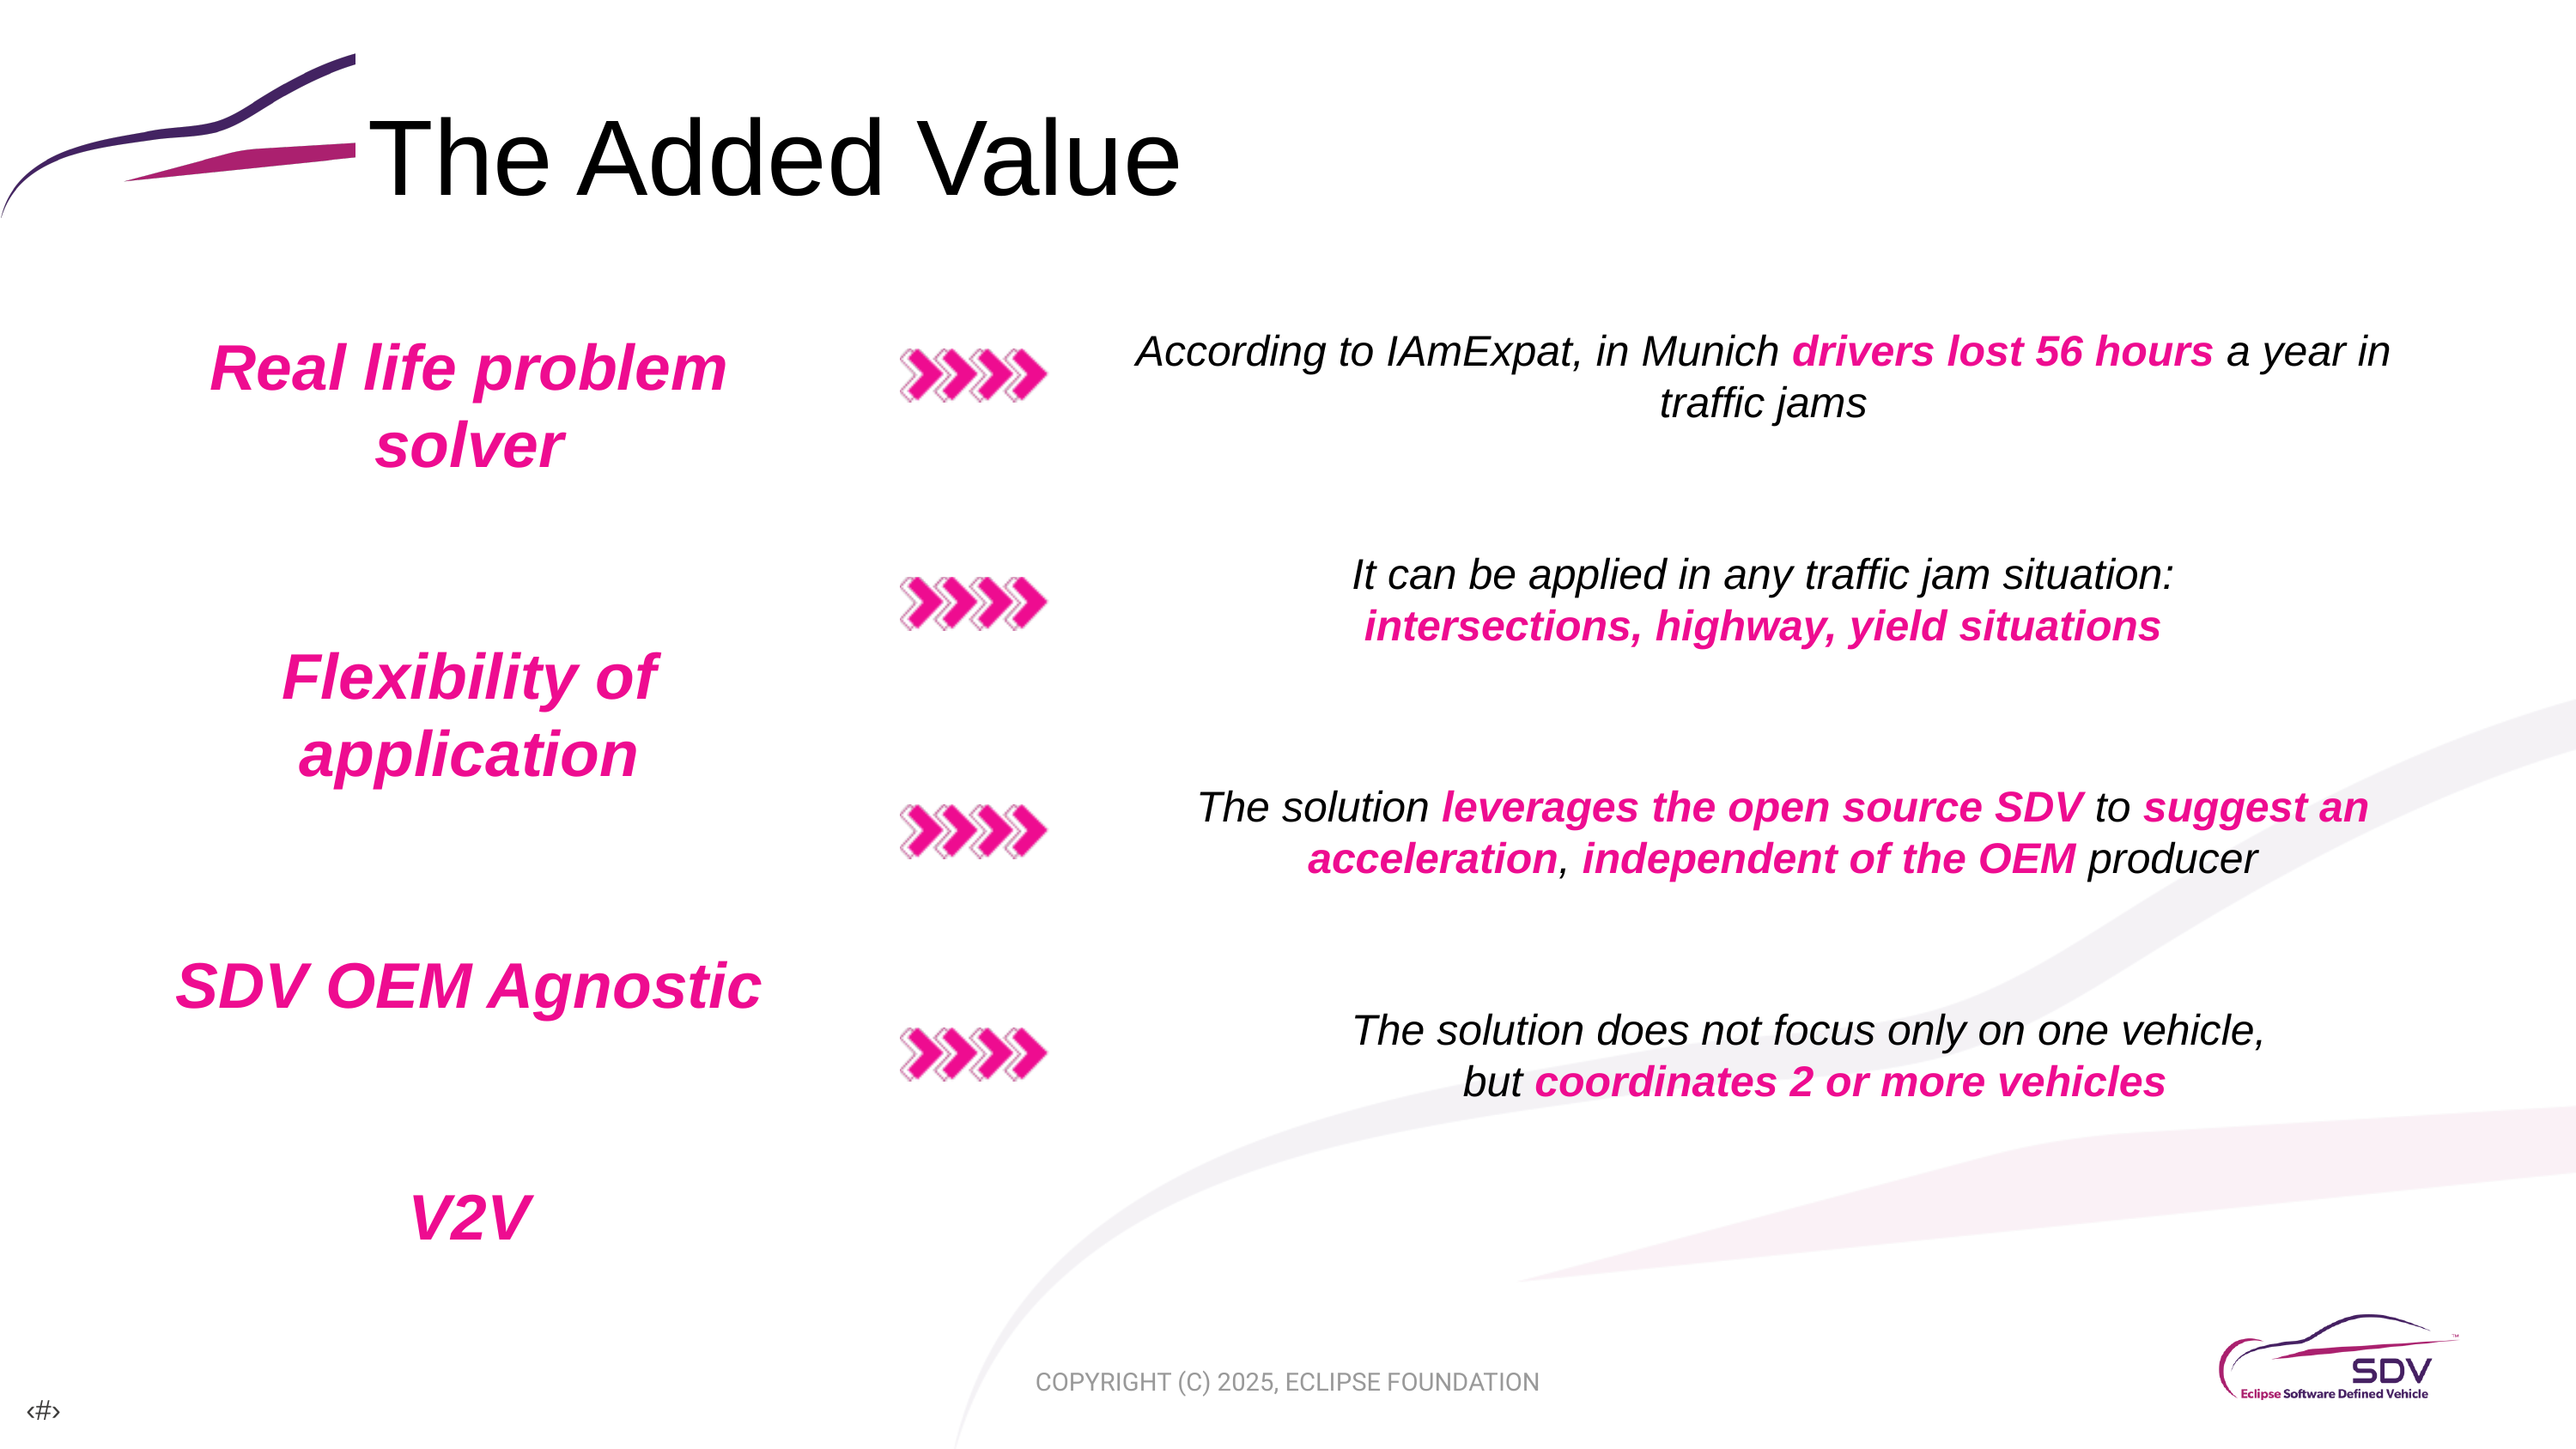

The Added Value
According to IAmExpat, in Munich drivers lost 56 hours a year in traffic jams
Real life problem solver

Flexibility of application

SDV OEM Agnostic

V2V

It can be applied in any traffic jam situation:
intersections, highway, yield situations

The solution leverages the open source SDV to suggest an acceleration, independent of the OEM producer

The solution does not focus only on one vehicle,
but coordinates 2 or more vehicles

COPYRIGHT (C) 2025, ECLIPSE FOUNDATION

‹#›